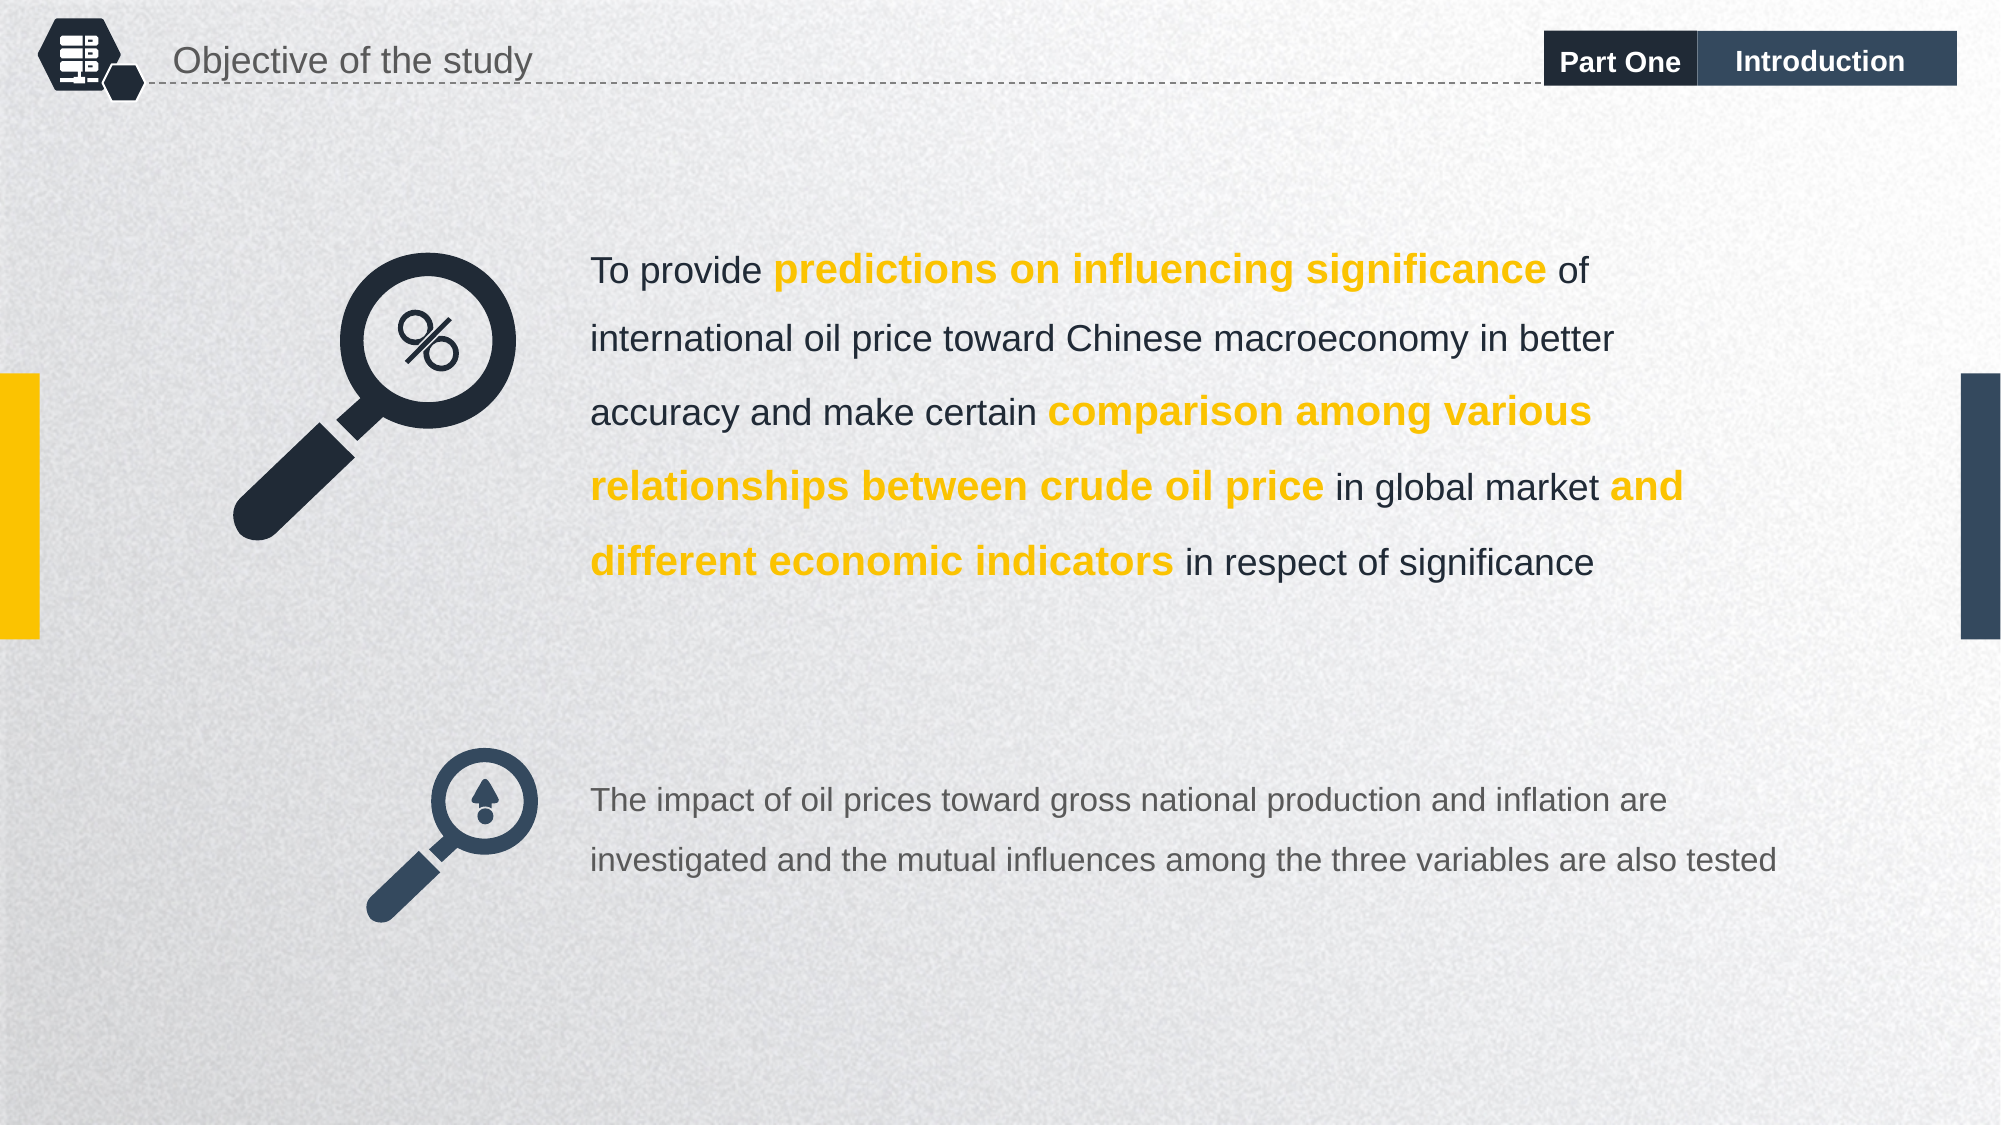

Introduction
Part One
Objective of the study

To provide predictions on influencing significance of international oil price toward Chinese macroeconomy in better accuracy and make certain comparison among various relationships between crude oil price in global market and different economic indicators in respect of significance

The impact of oil prices toward gross national production and inflation are investigated and the mutual influences among the three variables are also tested